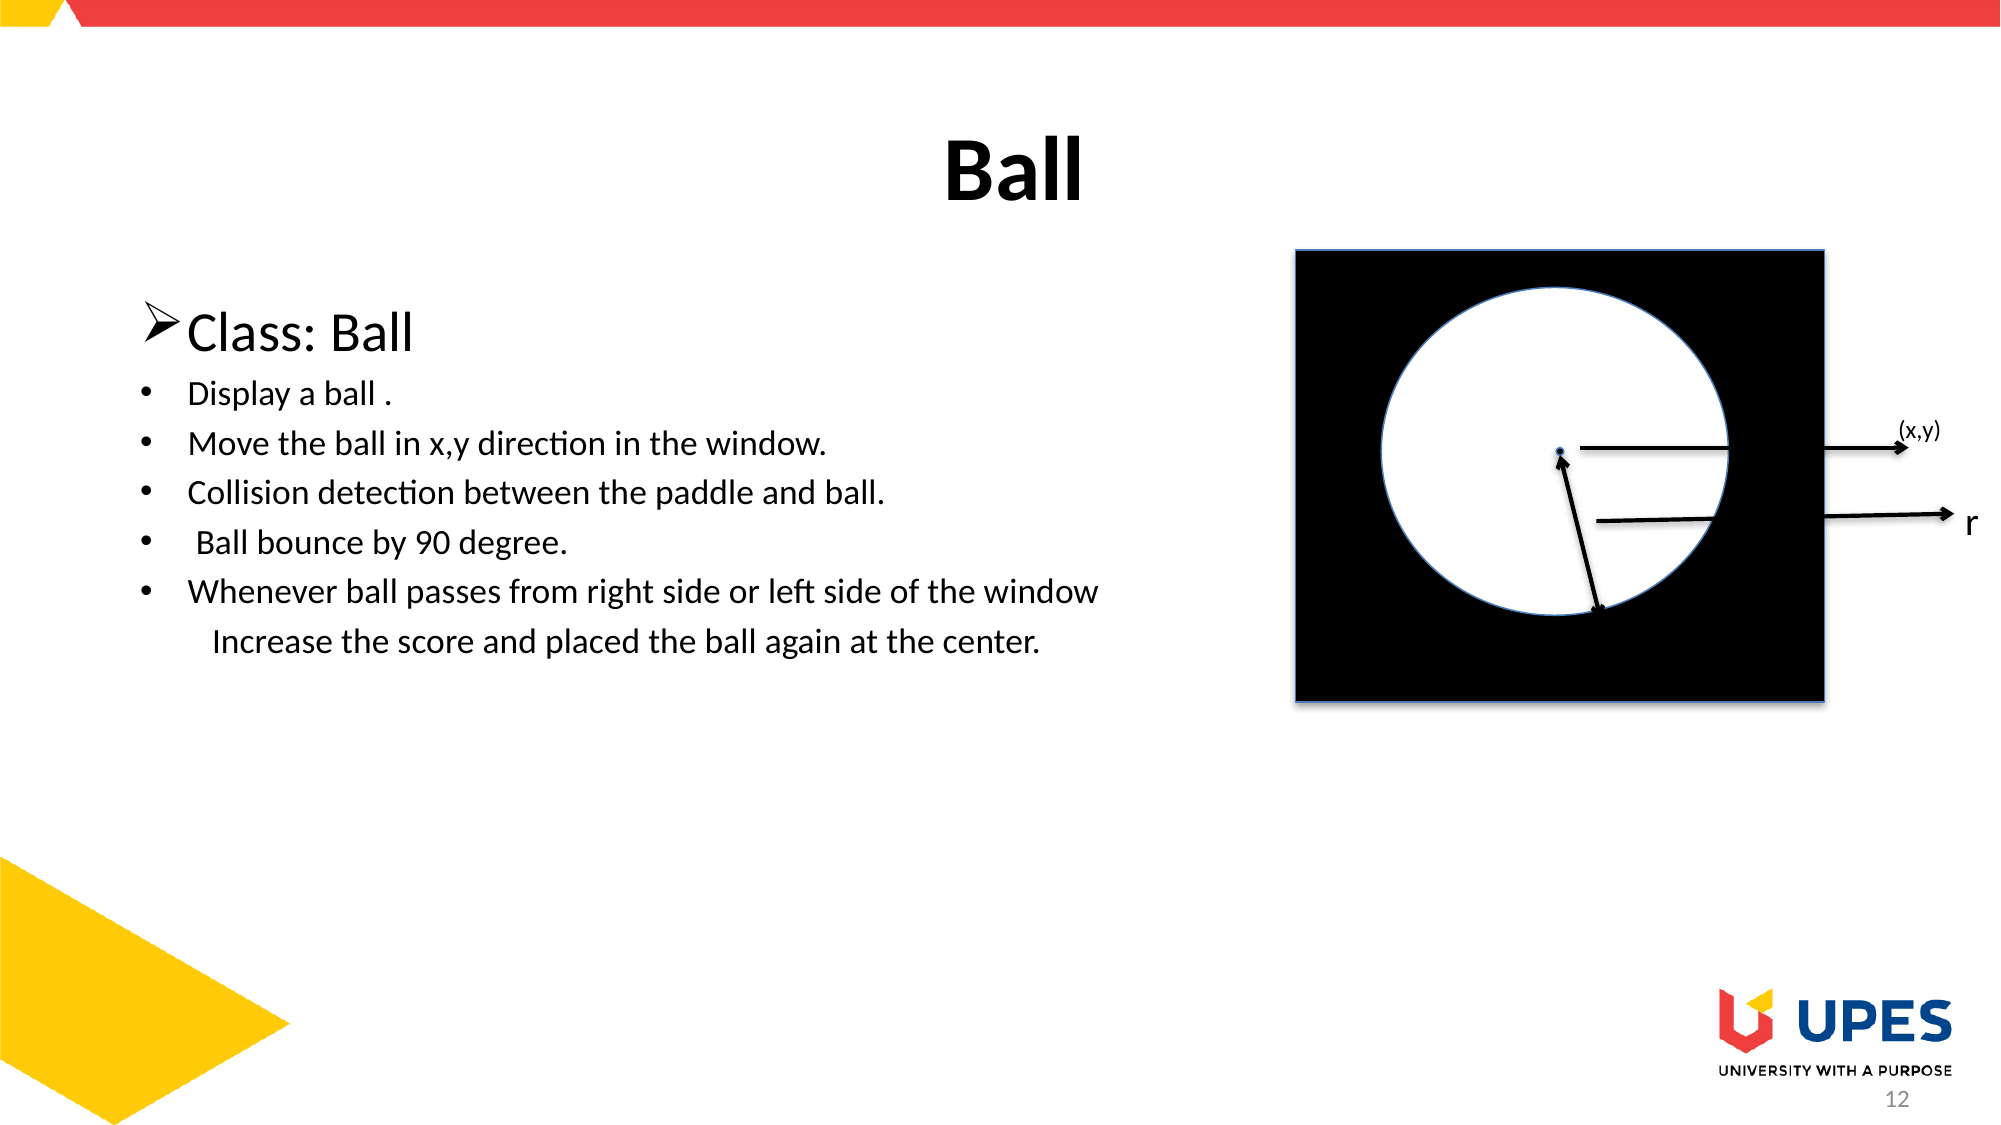

# Ball

Class: Ball
Display a ball .
Move the ball in x,y direction in the window.
Collision detection between the paddle and ball.
 Ball bounce by 90 degree.
Whenever ball passes from right side or left side of the window
         Increase the score and placed the ball again at the center.

(x,y)

r